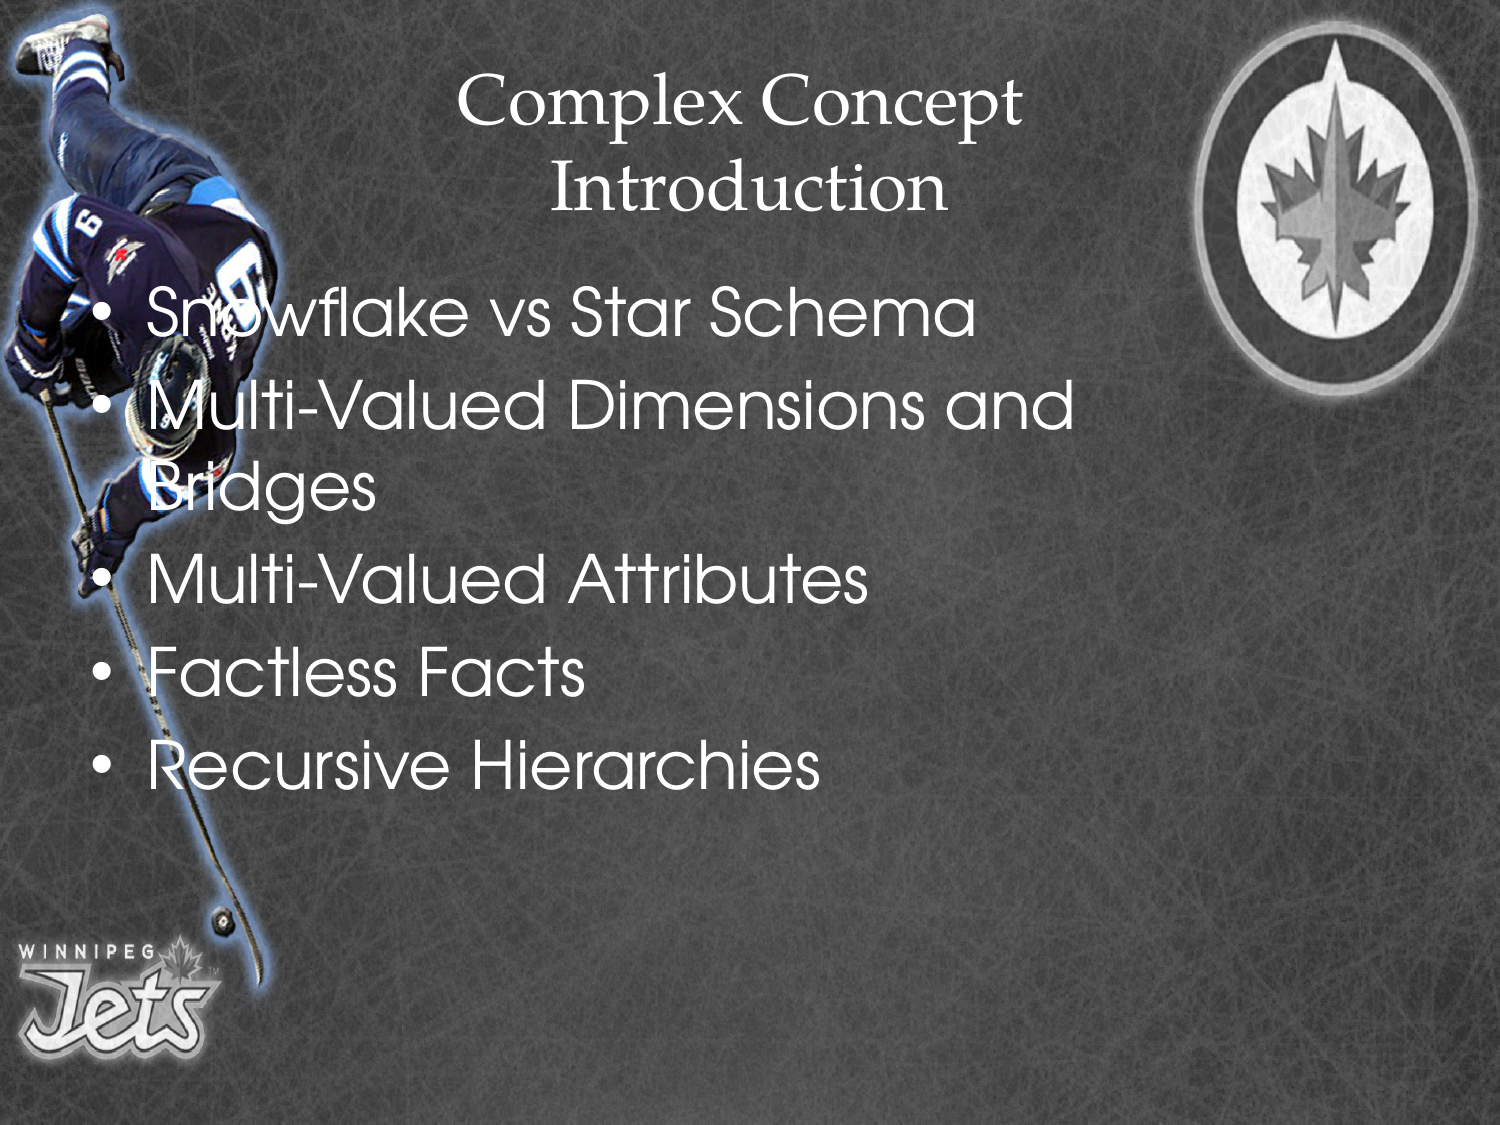

# Complex Concept Introduction
Snowflake vs Star Schema
Multi-Valued Dimensions and Bridges
Multi-Valued Attributes
Factless Facts
Recursive Hierarchies